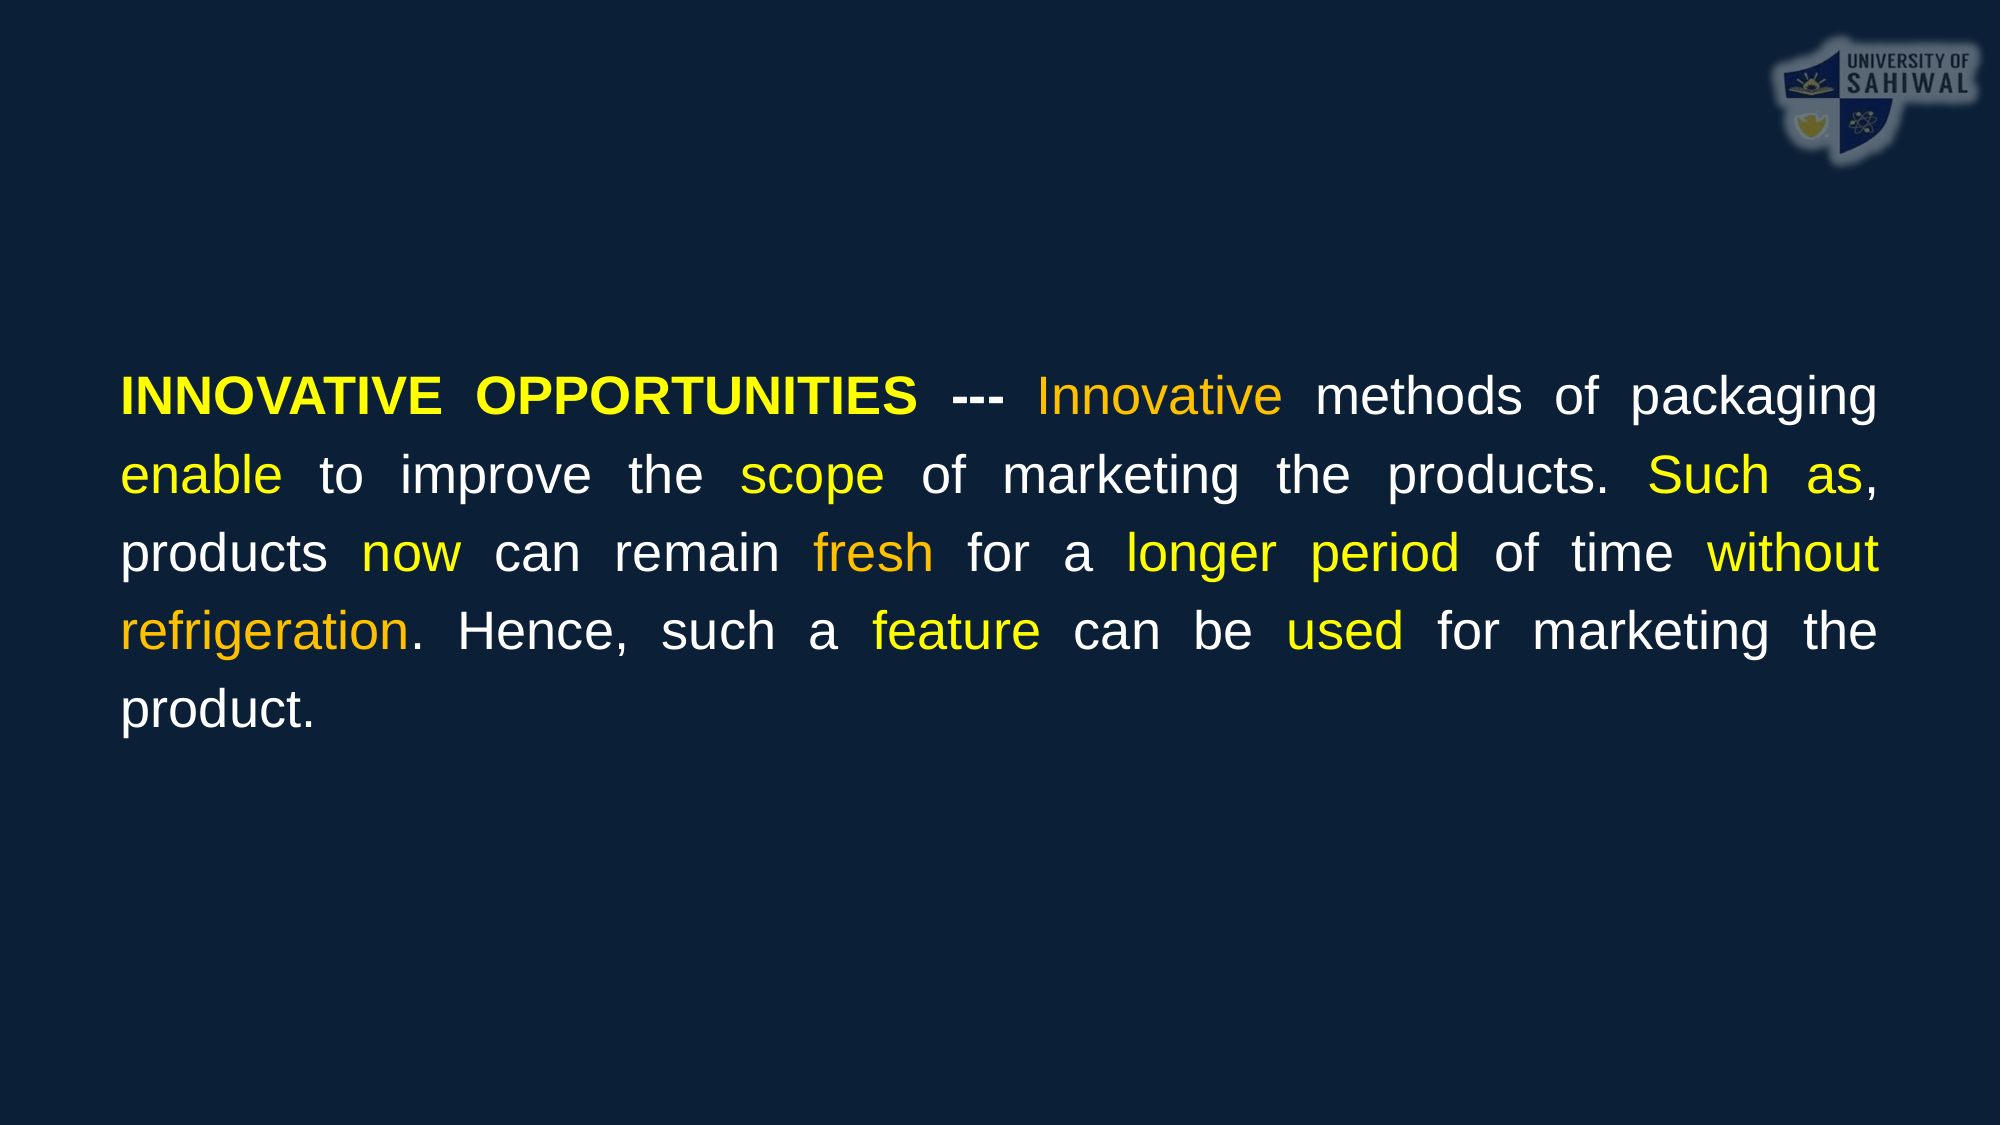

INNOVATIVE OPPORTUNITIES --- Innovative methods of packaging enable to improve the scope of marketing the products. Such as, products now can remain fresh for a longer period of time without refrigeration. Hence, such a feature can be used for marketing the product.